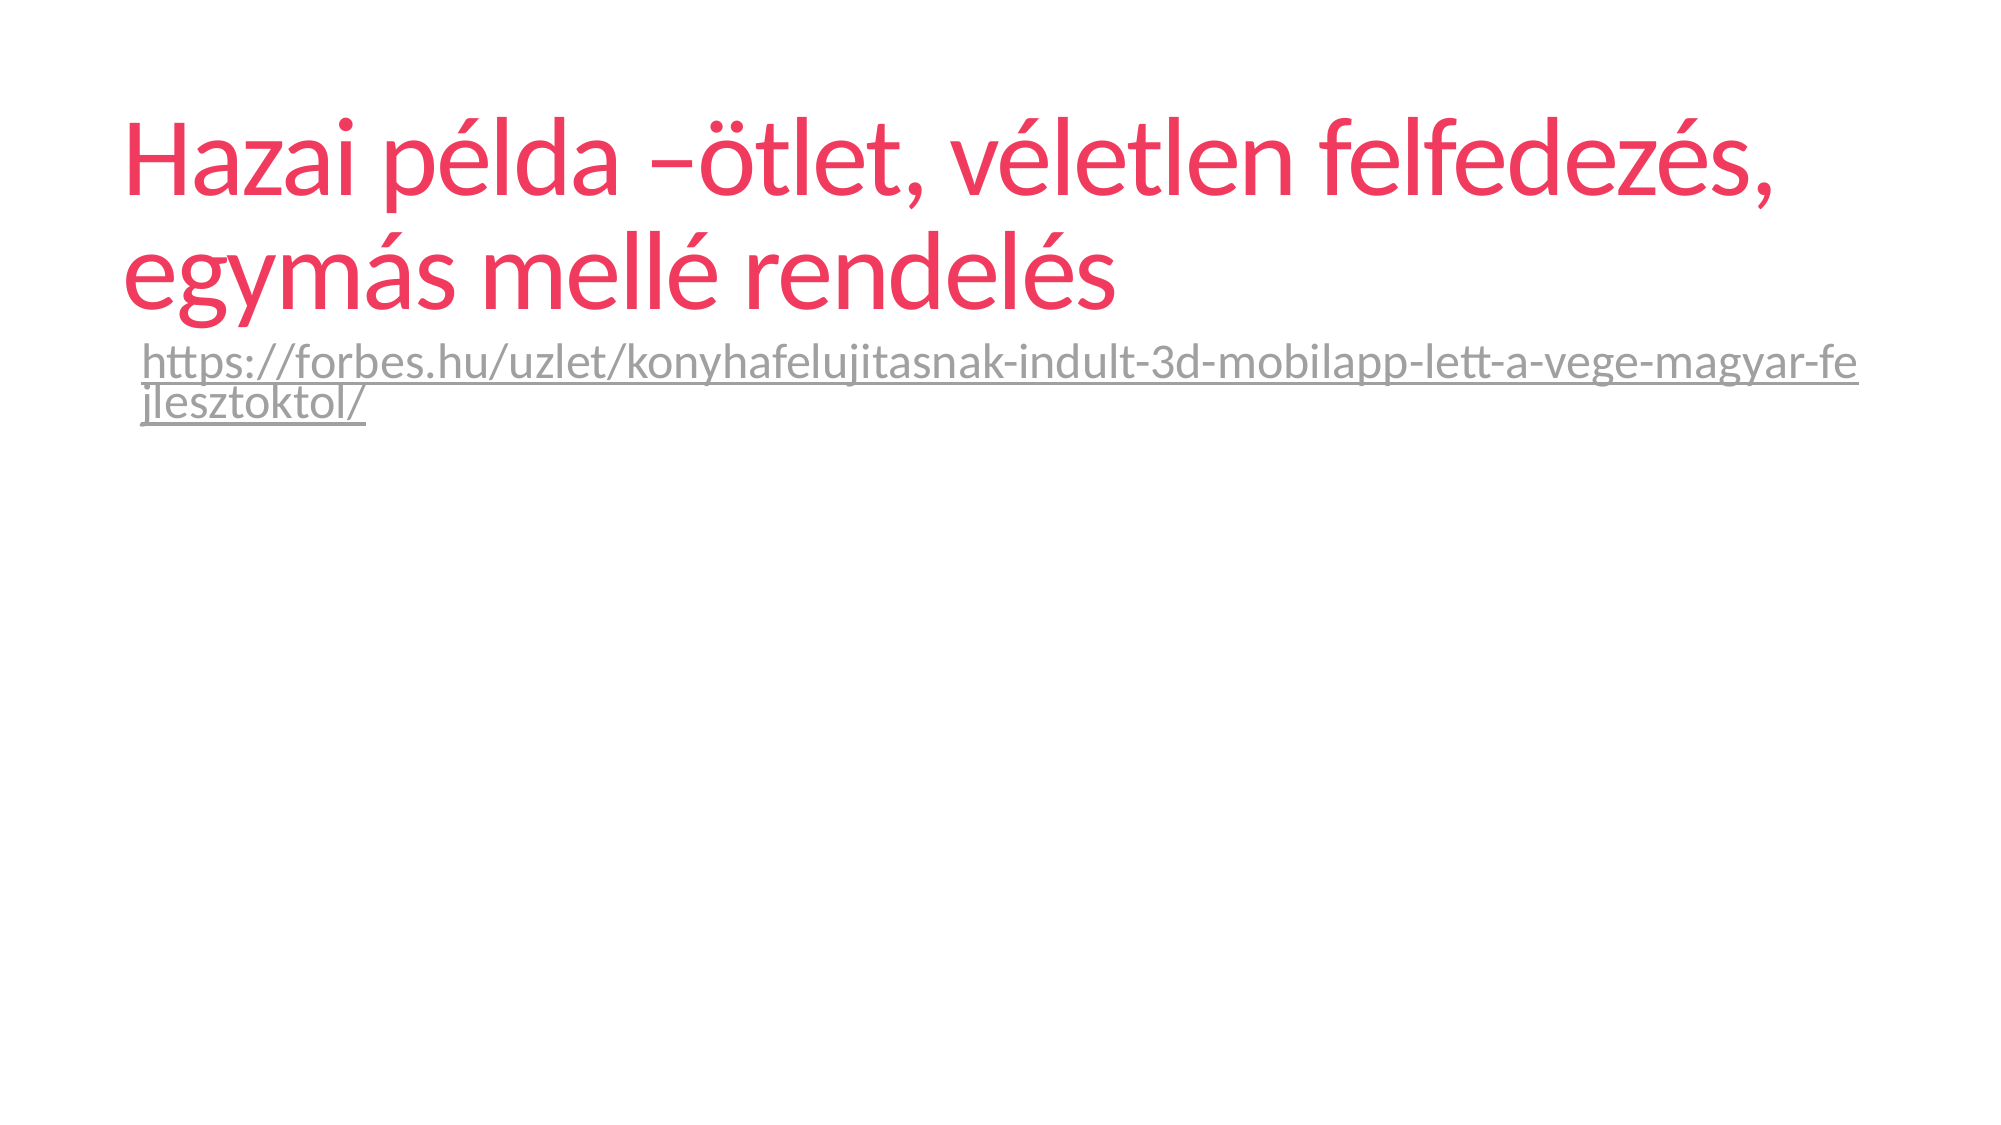

# Hazai példa –ötlet, véletlen felfedezés, egymás mellé rendelés
https://forbes.hu/uzlet/konyhafelujitasnak-indult-3d-mobilapp-lett-a-vege-magyar-fejlesztoktol/